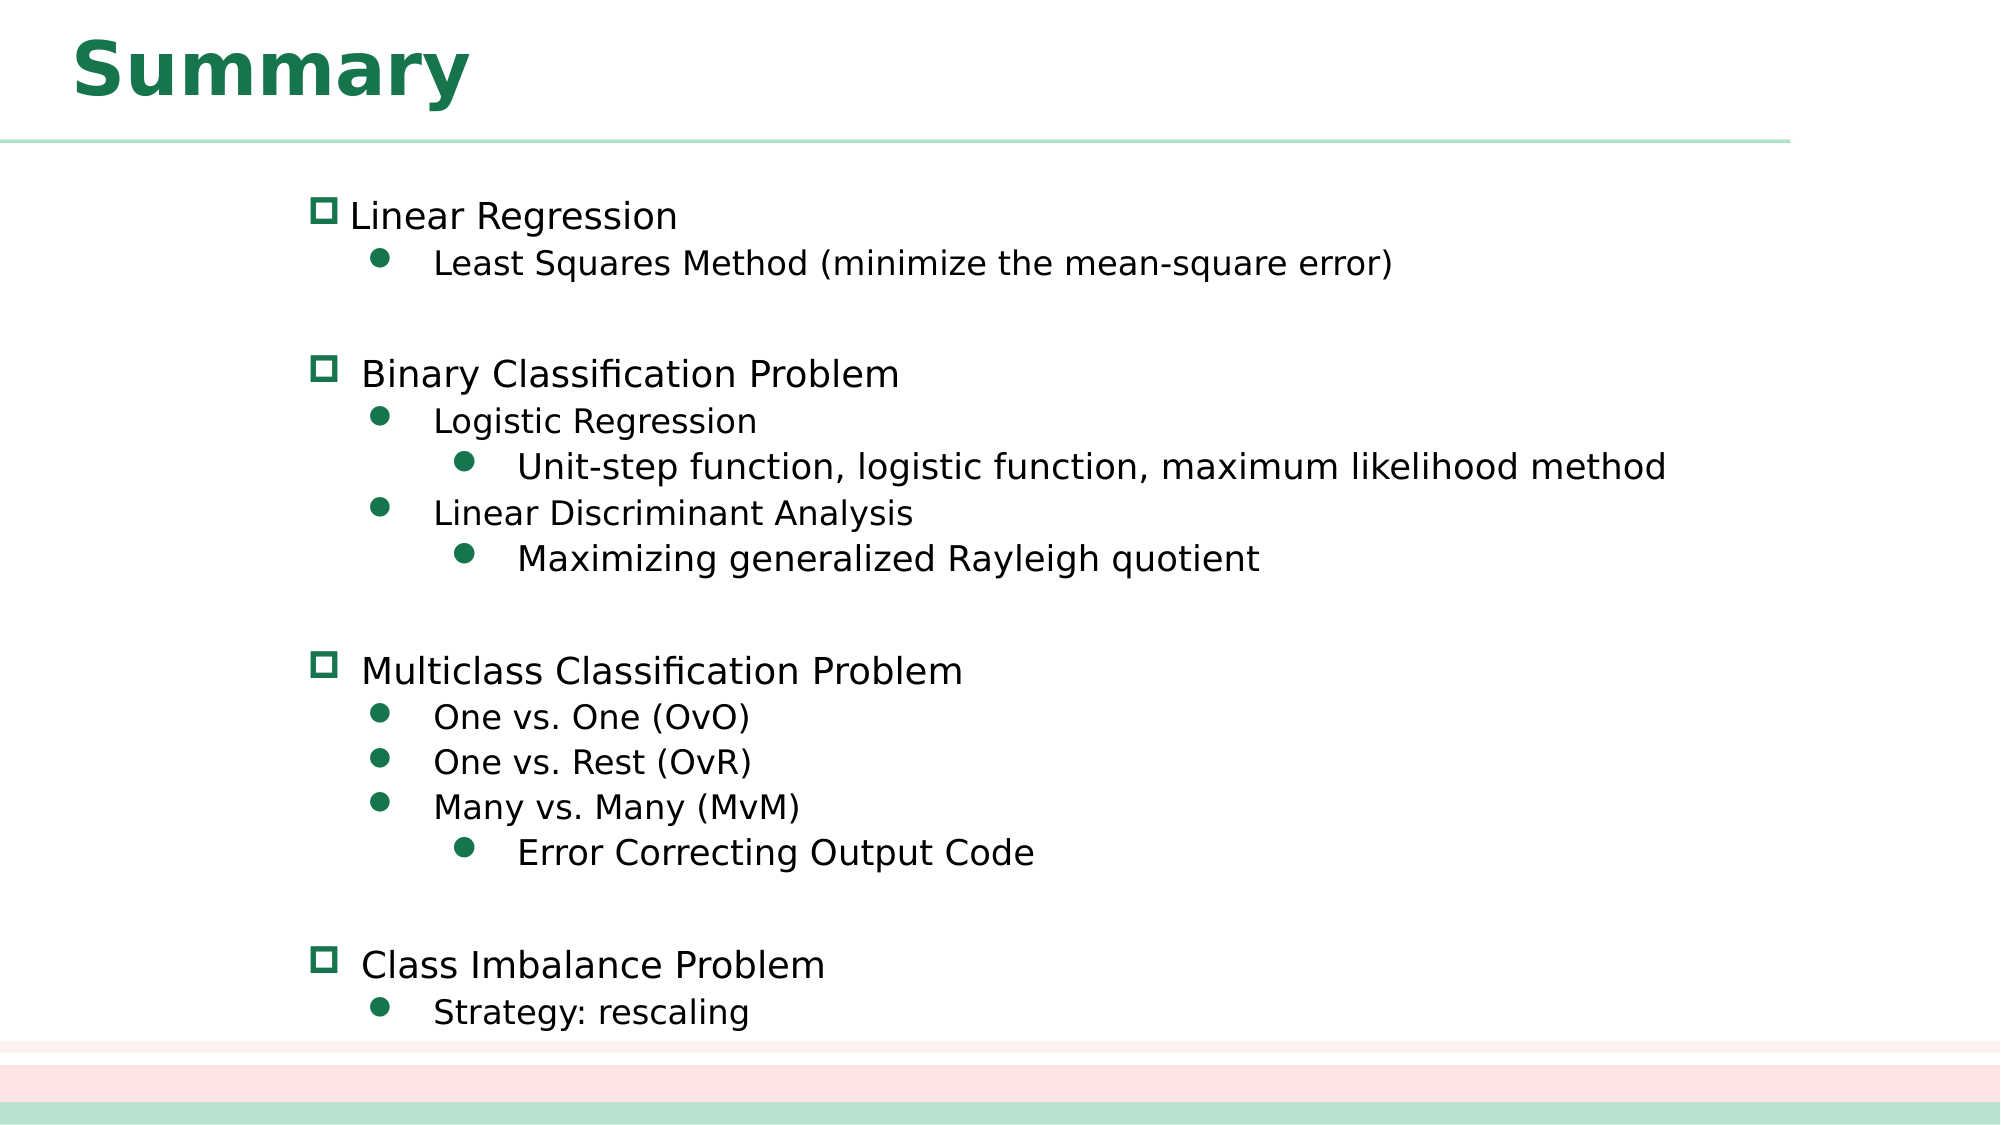

# Summary
Linear Regression
Least Squares Method (minimize the mean-square error)

 Binary Classification Problem
Logistic Regression
Unit-step function, logistic function, maximum likelihood method
Linear Discriminant Analysis
Maximizing generalized Rayleigh quotient

 Multiclass Classification Problem
One vs. One (OvO)
One vs. Rest (OvR)
Many vs. Many (MvM)
Error Correcting Output Code

 Class Imbalance Problem
Strategy: rescaling